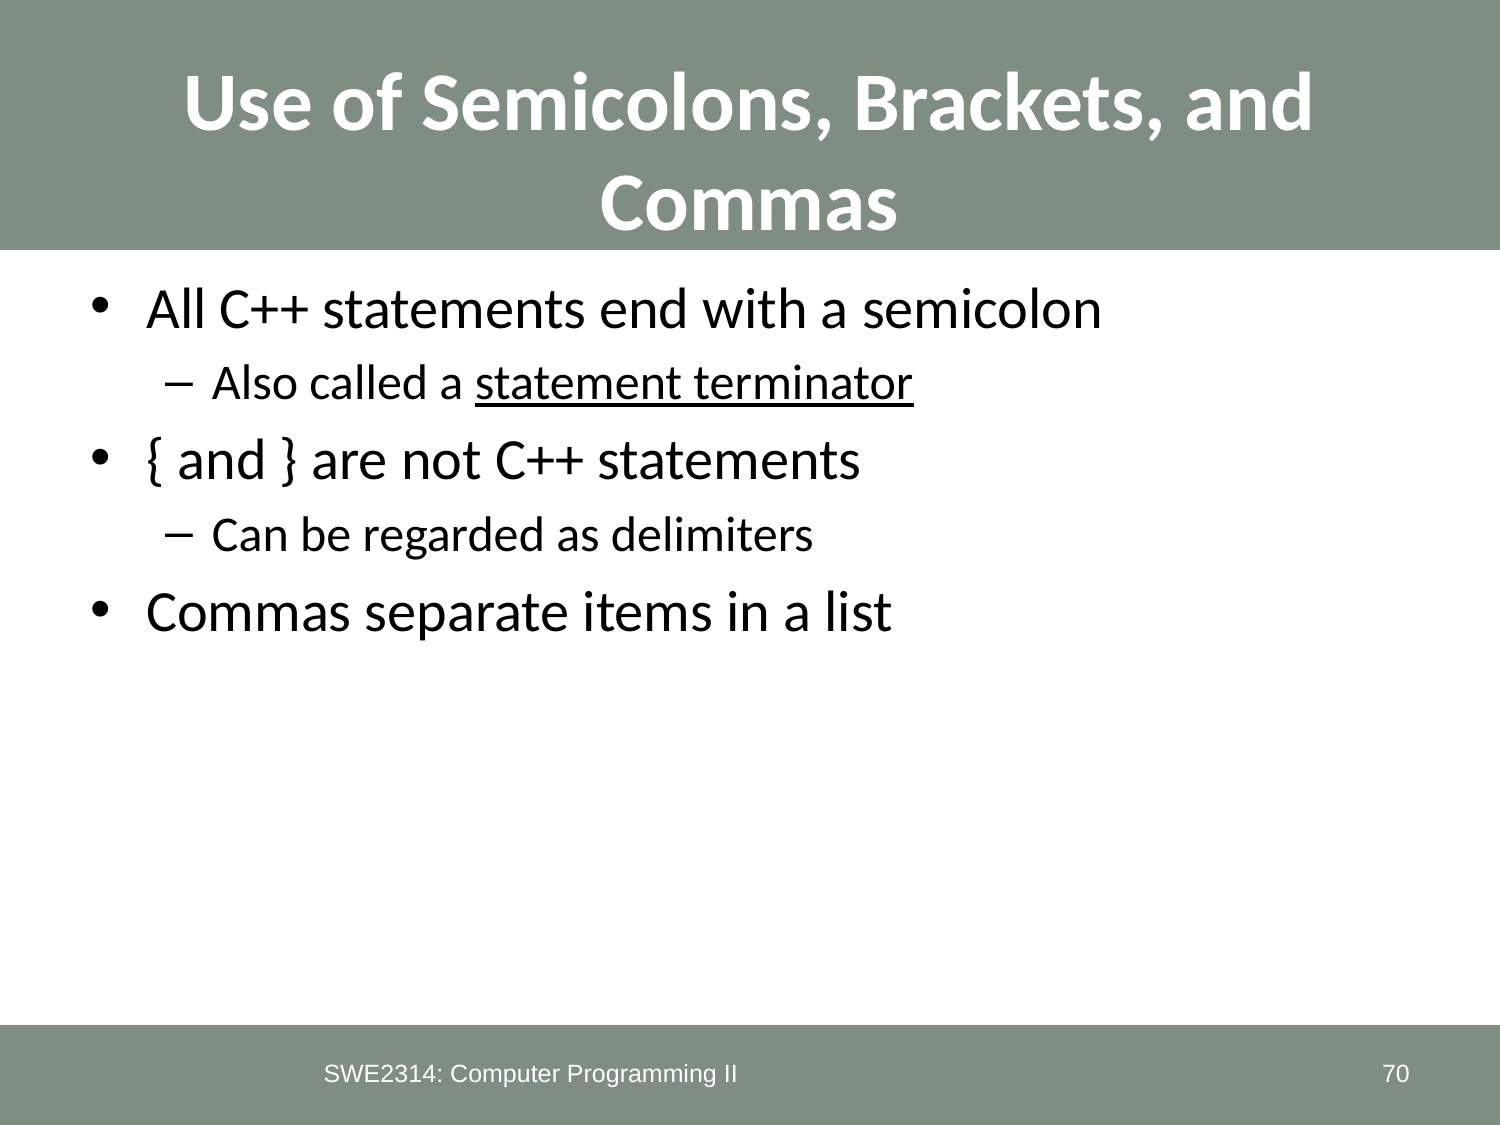

# Use of Semicolons, Brackets, and Commas
All C++ statements end with a semicolon
Also called a statement terminator
{ and } are not C++ statements
Can be regarded as delimiters
Commas separate items in a list

SWE2314: Computer Programming II
70